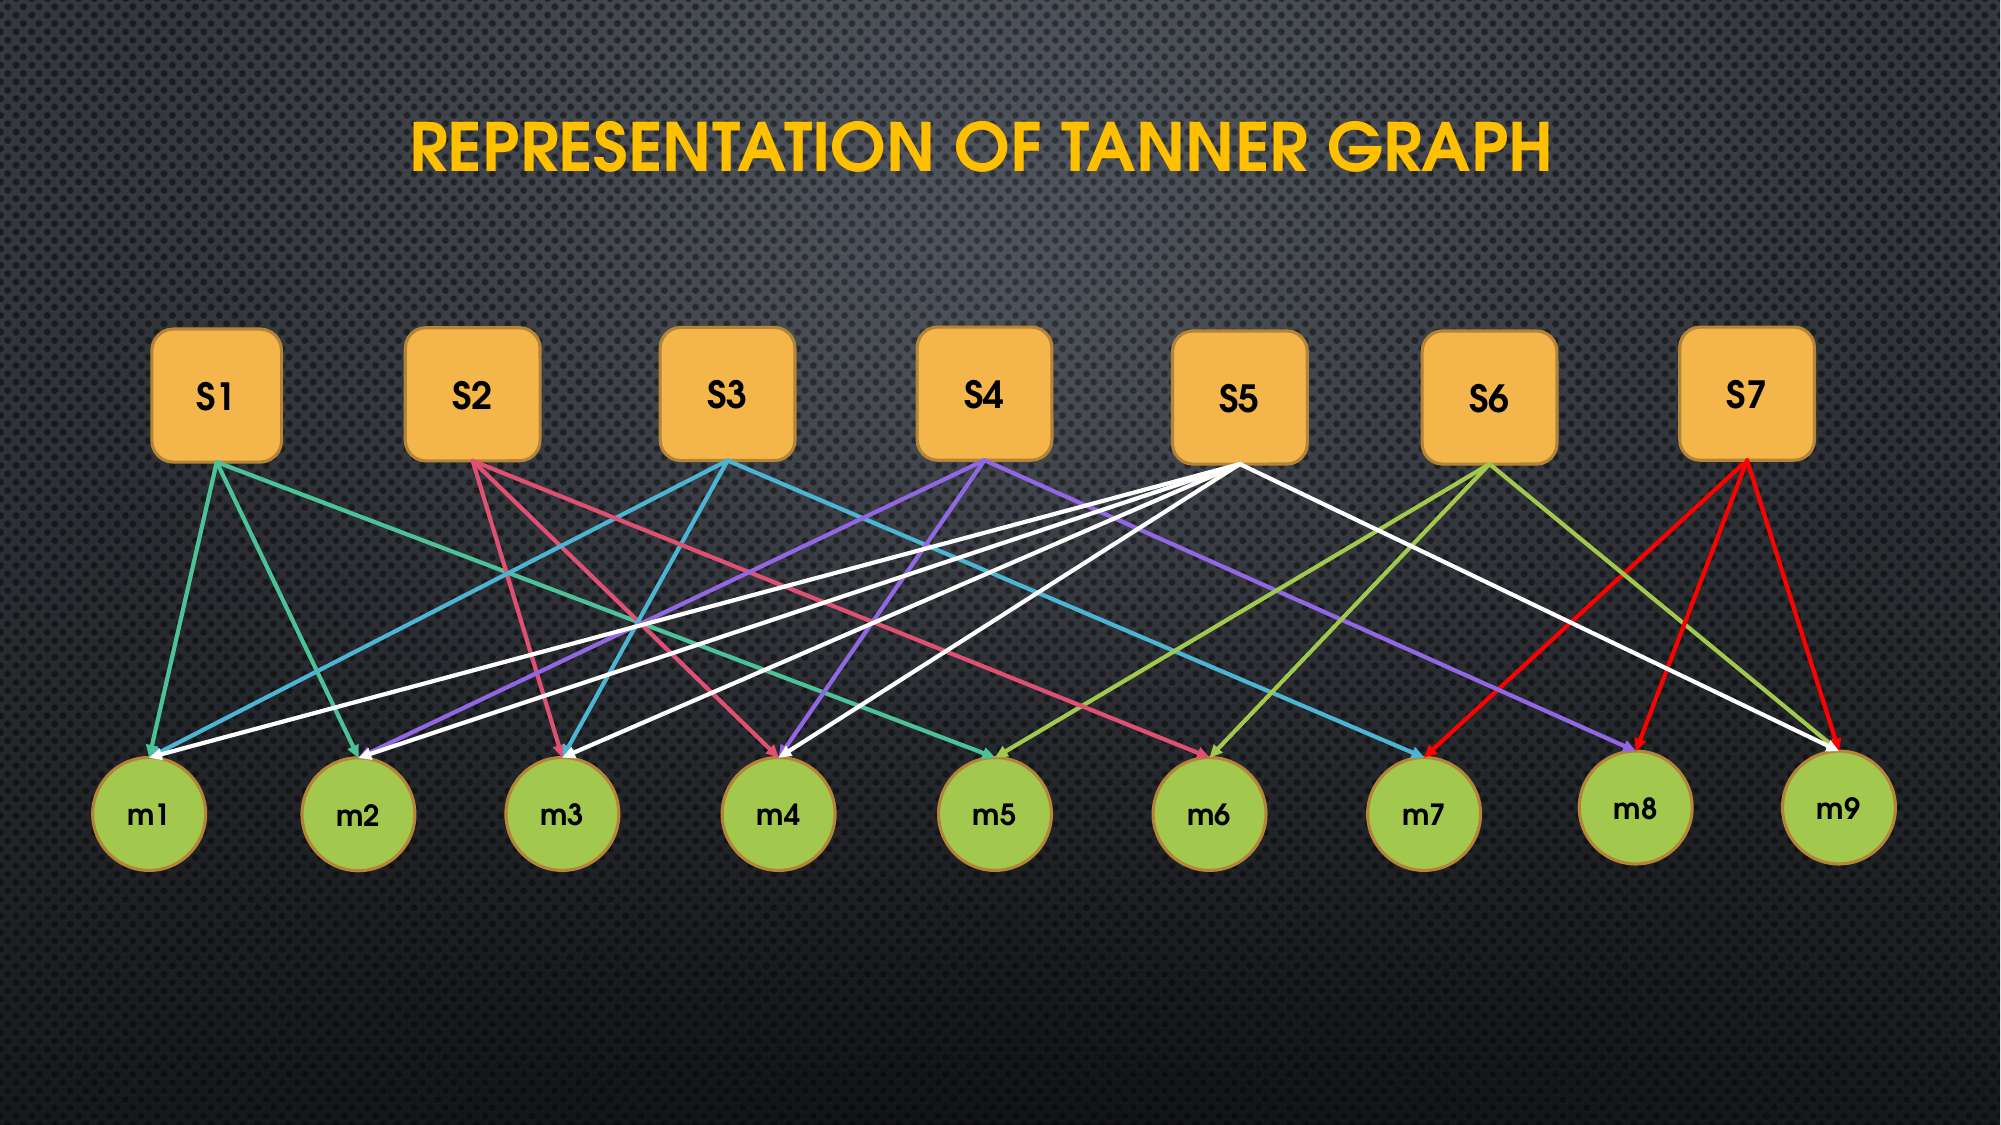

REPRESENTATION OF TANNER GRAPH
S7
S4
S3
S2
S1
S6
S5

m8
m9
m1
m7
m6
m5
m3
m4
m2